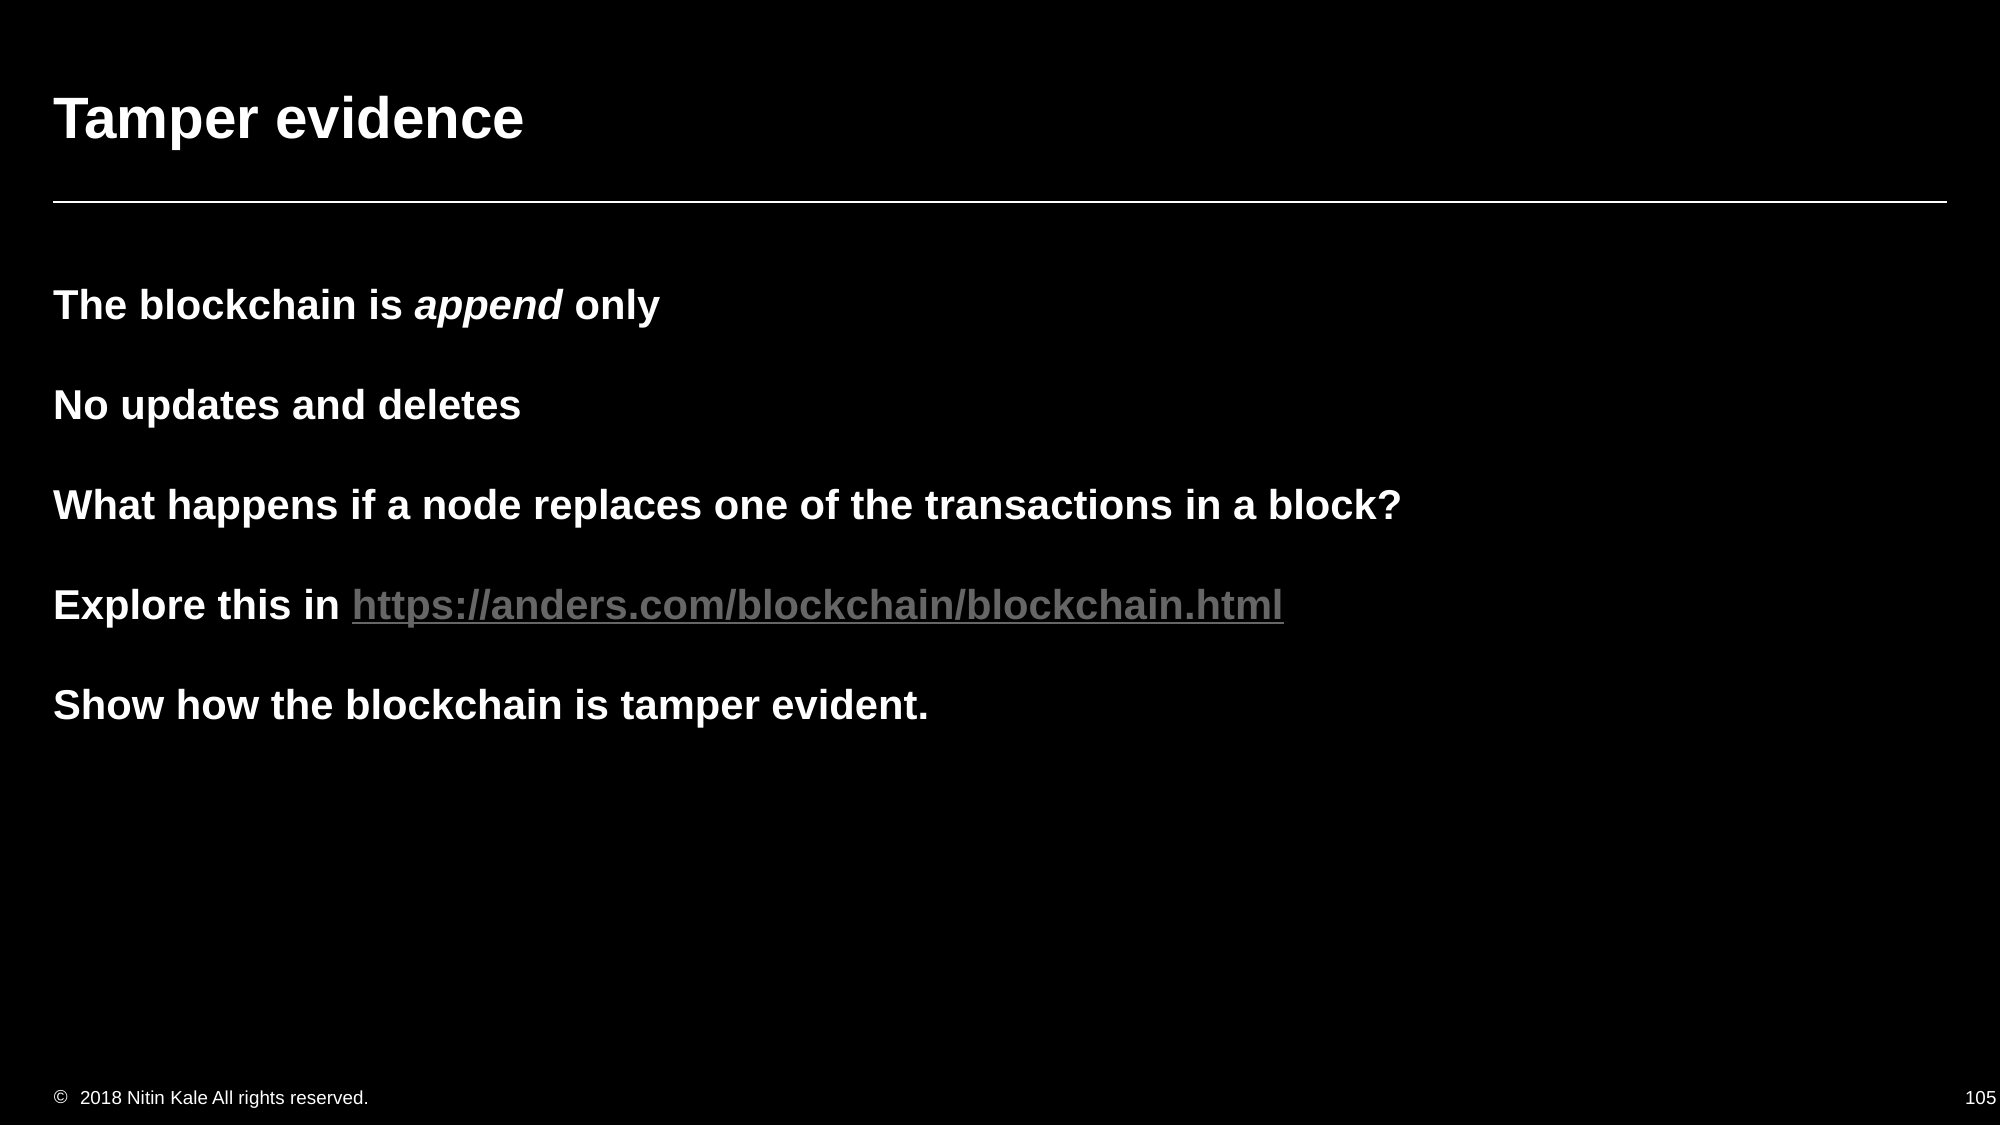

# Tamper evidence
The blockchain is append only
No updates and deletes
What happens if a node replaces one of the transactions in a block?
Explore this in https://anders.com/blockchain/blockchain.html
Show how the blockchain is tamper evident.